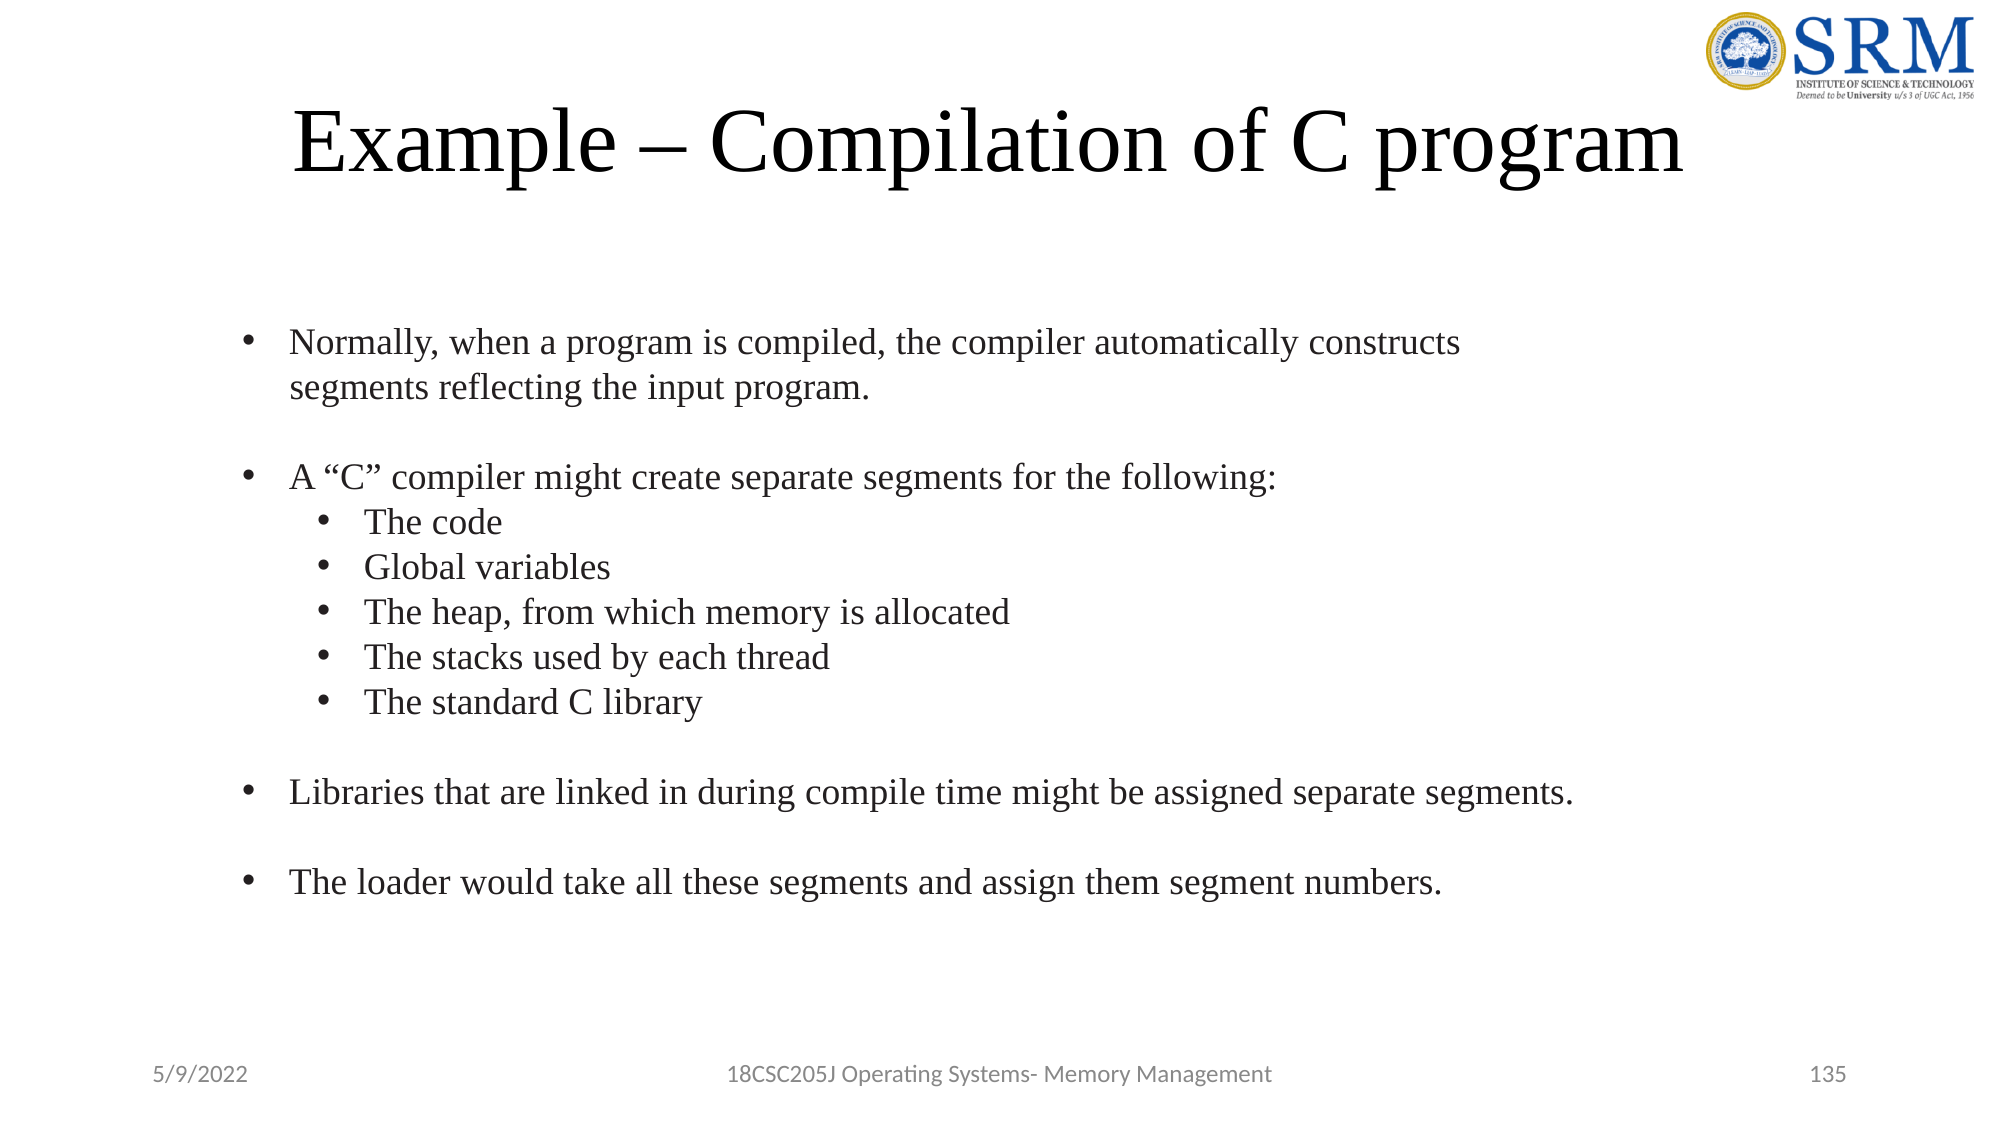

# Example – Compilation of C program
Normally, when a program is compiled, the compiler automatically constructs
     segments reflecting the input program.

A “C” compiler might create separate segments for the following:
The code
Global variables
The heap, from which memory is allocated
The stacks used by each thread
The standard C library

Libraries that are linked in during compile time might be assigned separate segments.

The loader would take all these segments and assign them segment numbers.
5/9/2022
18CSC205J Operating Systems- Memory Management
135